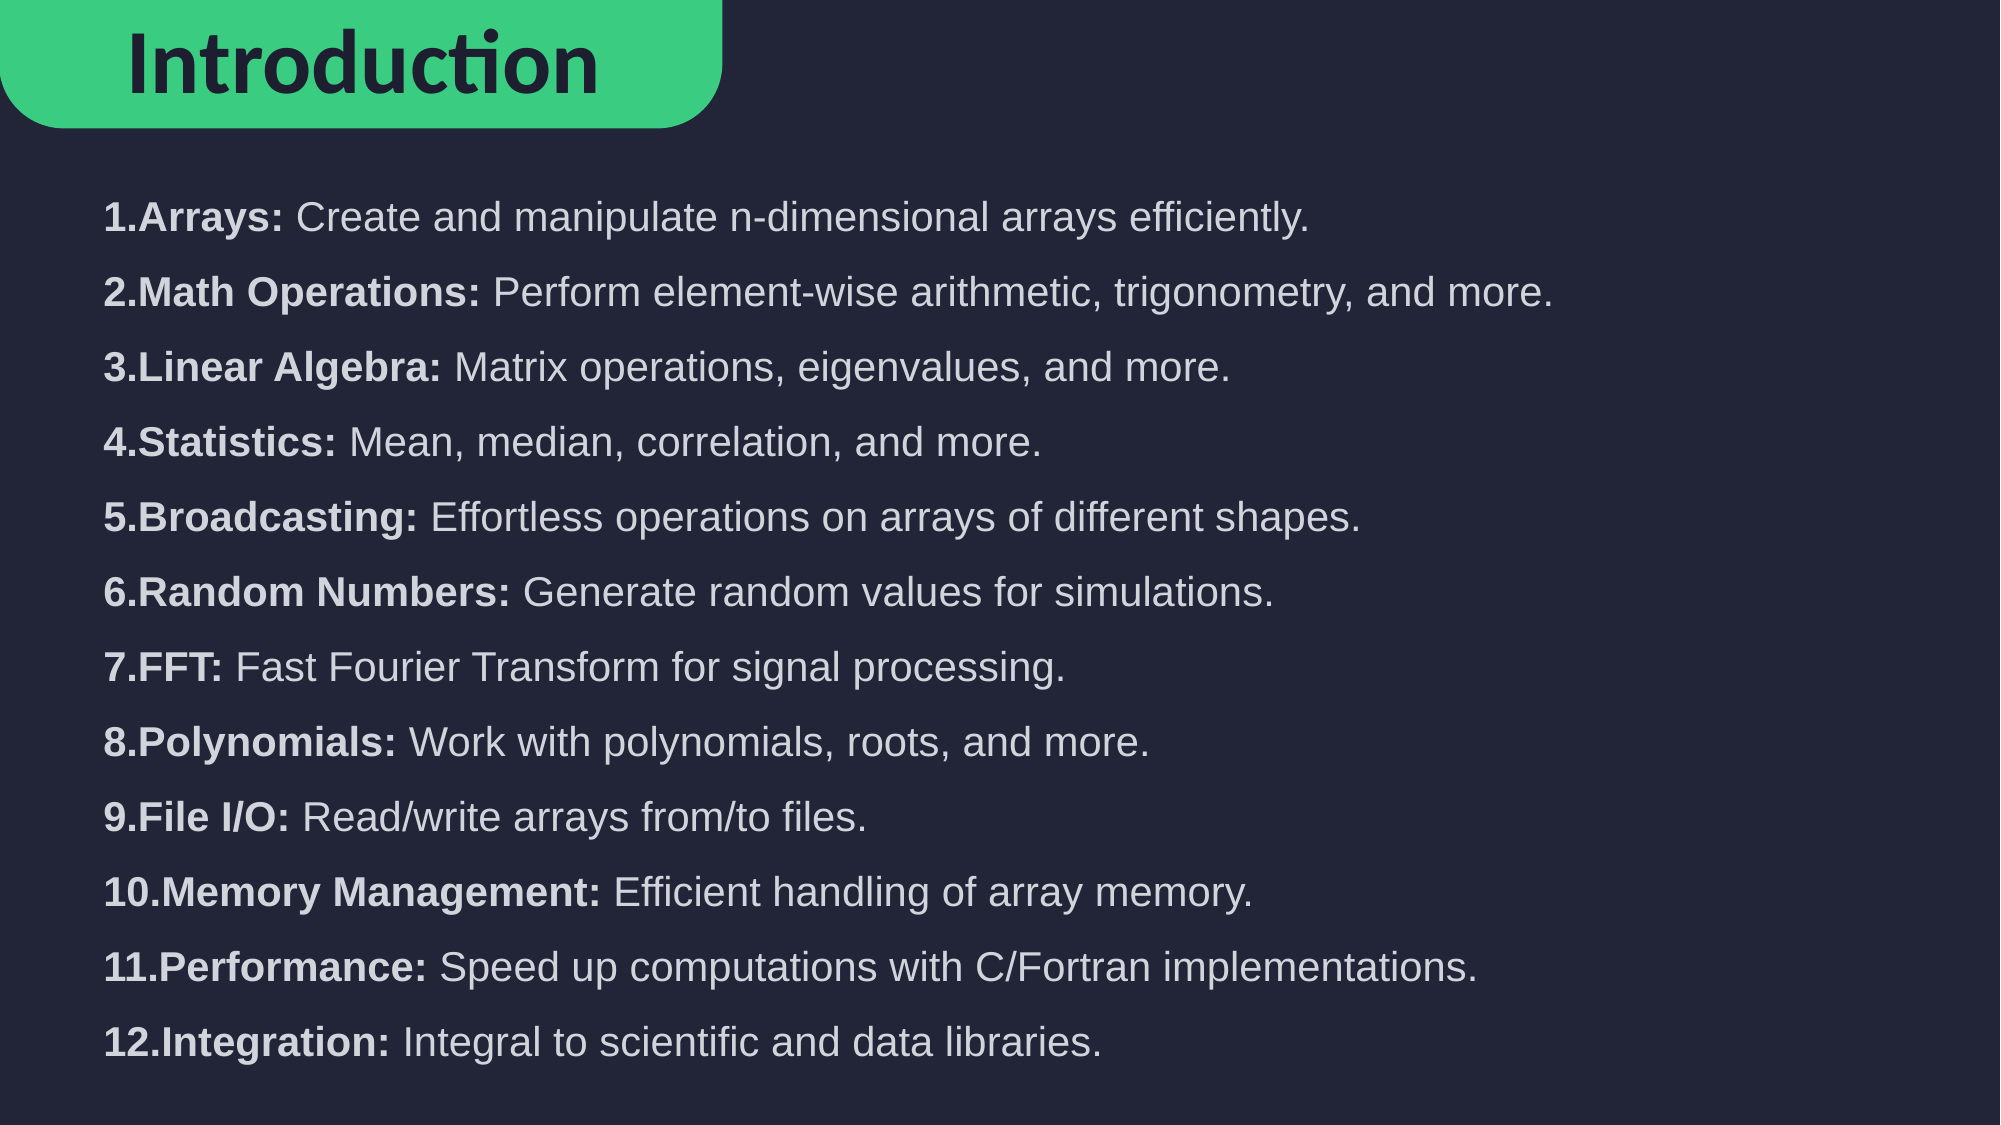

Introduction
Arrays: Create and manipulate n-dimensional arrays efficiently.
Math Operations: Perform element-wise arithmetic, trigonometry, and more.
Linear Algebra: Matrix operations, eigenvalues, and more.
Statistics: Mean, median, correlation, and more.
Broadcasting: Effortless operations on arrays of different shapes.
Random Numbers: Generate random values for simulations.
FFT: Fast Fourier Transform for signal processing.
Polynomials: Work with polynomials, roots, and more.
File I/O: Read/write arrays from/to files.
Memory Management: Efficient handling of array memory.
Performance: Speed up computations with C/Fortran implementations.
Integration: Integral to scientific and data libraries.